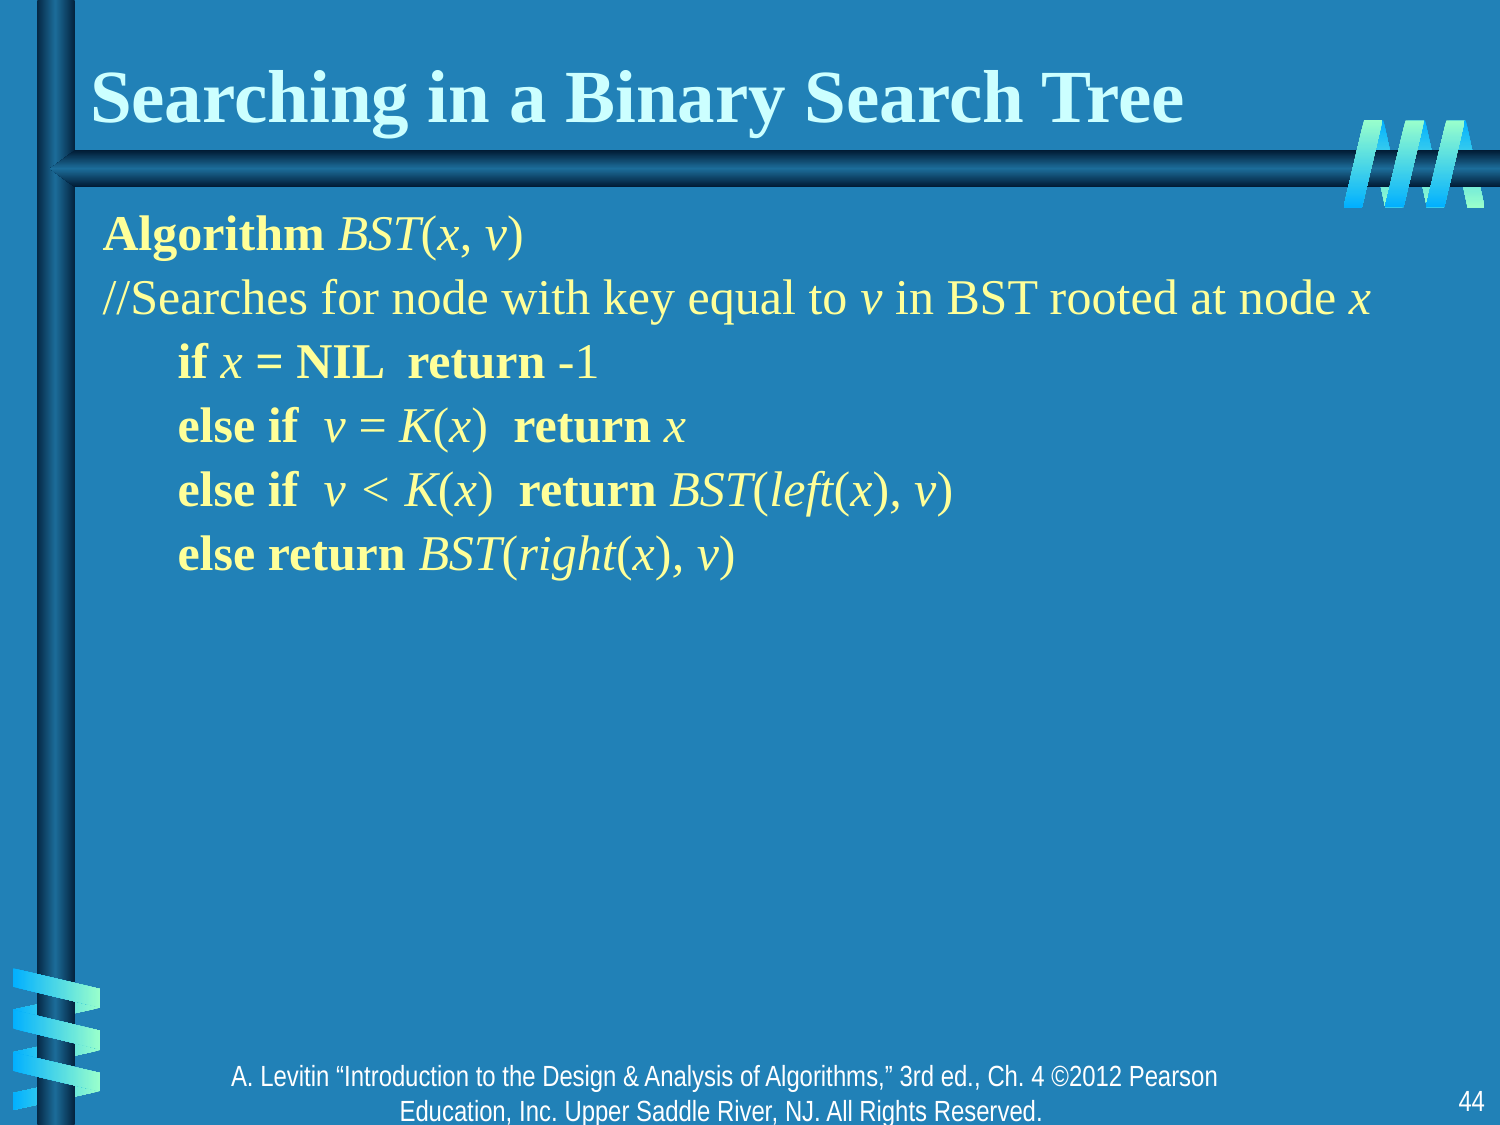

# Searching in a Binary Search Tree
Algorithm BST(x, v)
//Searches for node with key equal to v in BST rooted at node x
      if x = NIL  return -1
      else if  v = K(x)  return x
      else if  v < K(x)  return BST(left(x), v)
      else return BST(right(x), v)
A. Levitin “Introduction to the Design & Analysis of Algorithms,” 3rd ed., Ch. 4 ©2012 Pearson Education, Inc. Upper Saddle River, NJ. All Rights Reserved.
44